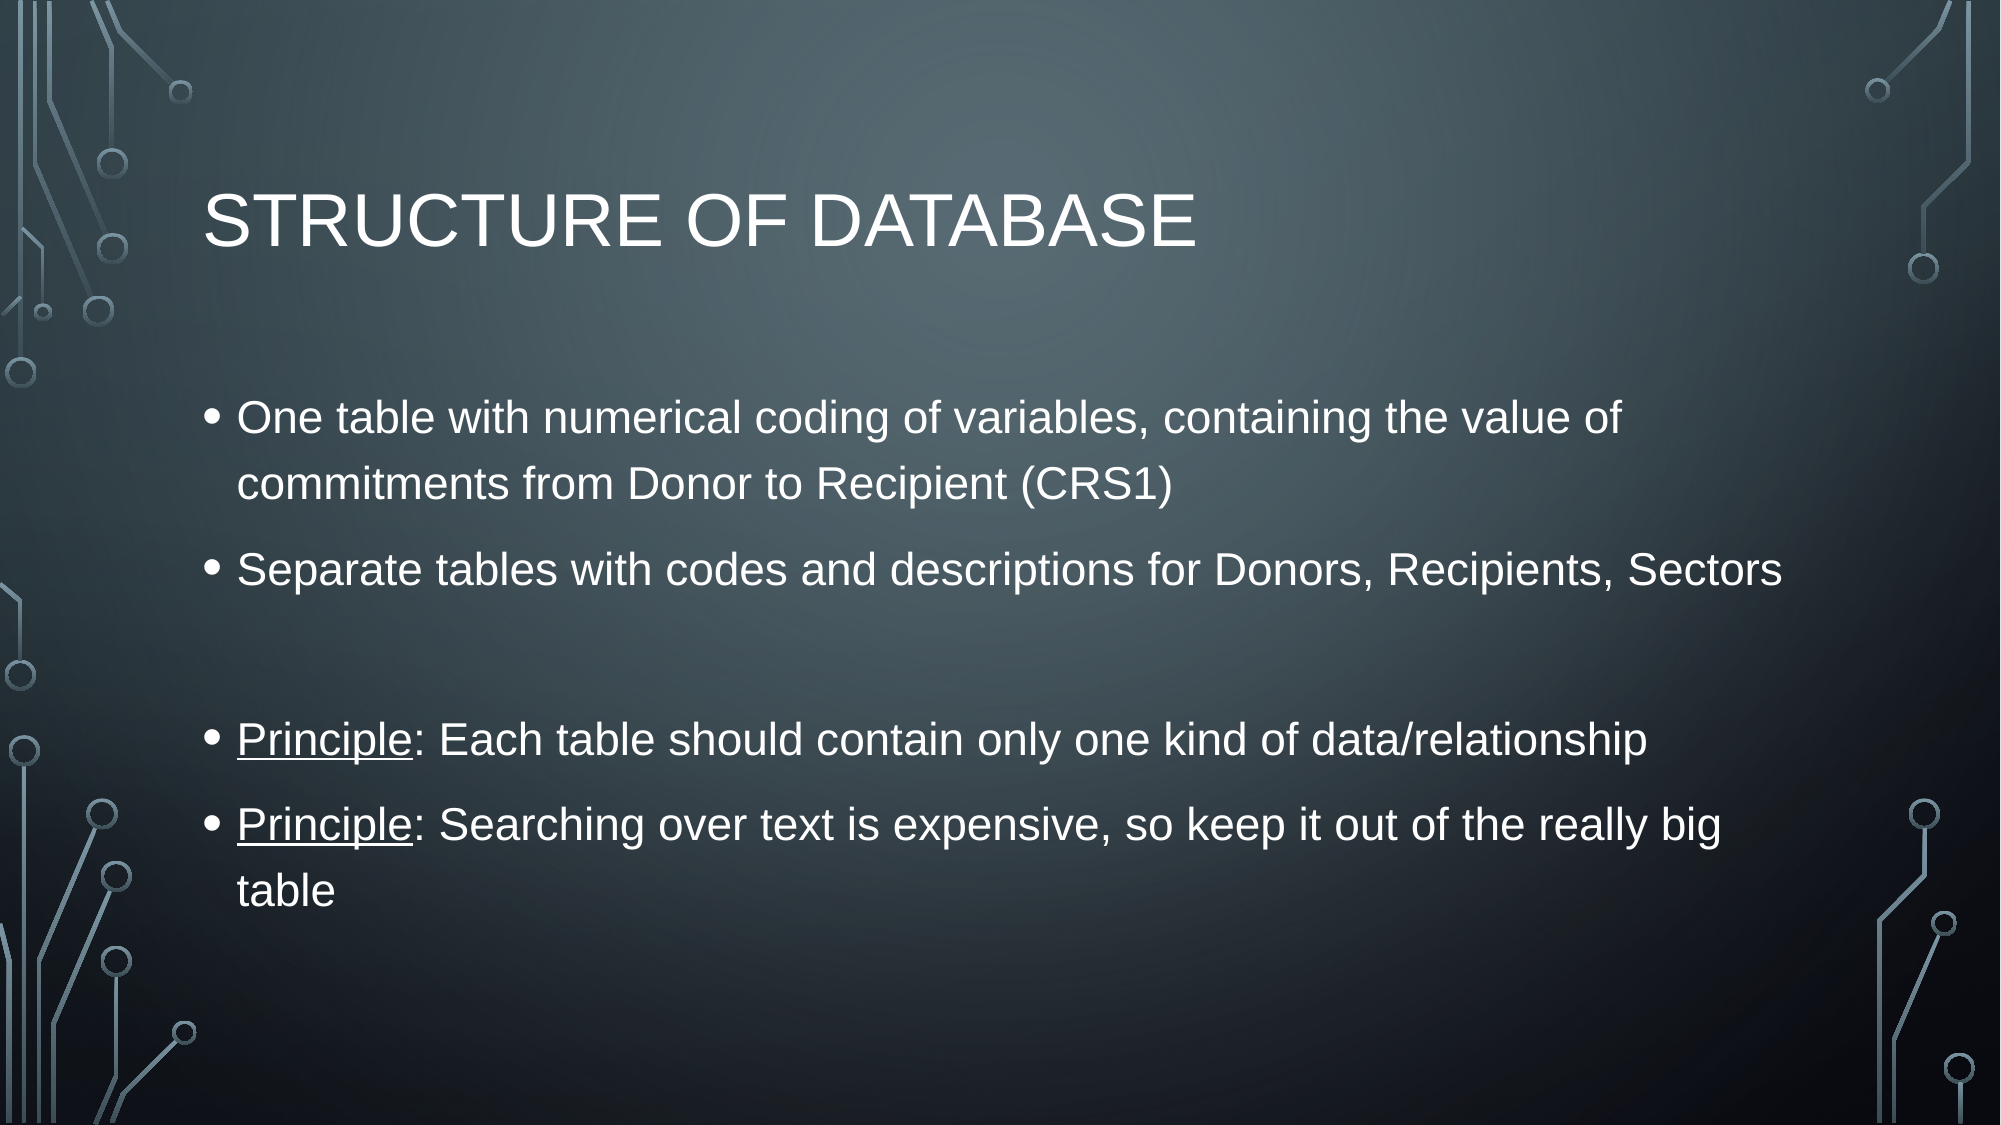

# Structure of database
One table with numerical coding of variables, containing the value of commitments from Donor to Recipient (CRS1)
Separate tables with codes and descriptions for Donors, Recipients, Sectors

Principle: Each table should contain only one kind of data/relationship
Principle: Searching over text is expensive, so keep it out of the really big table